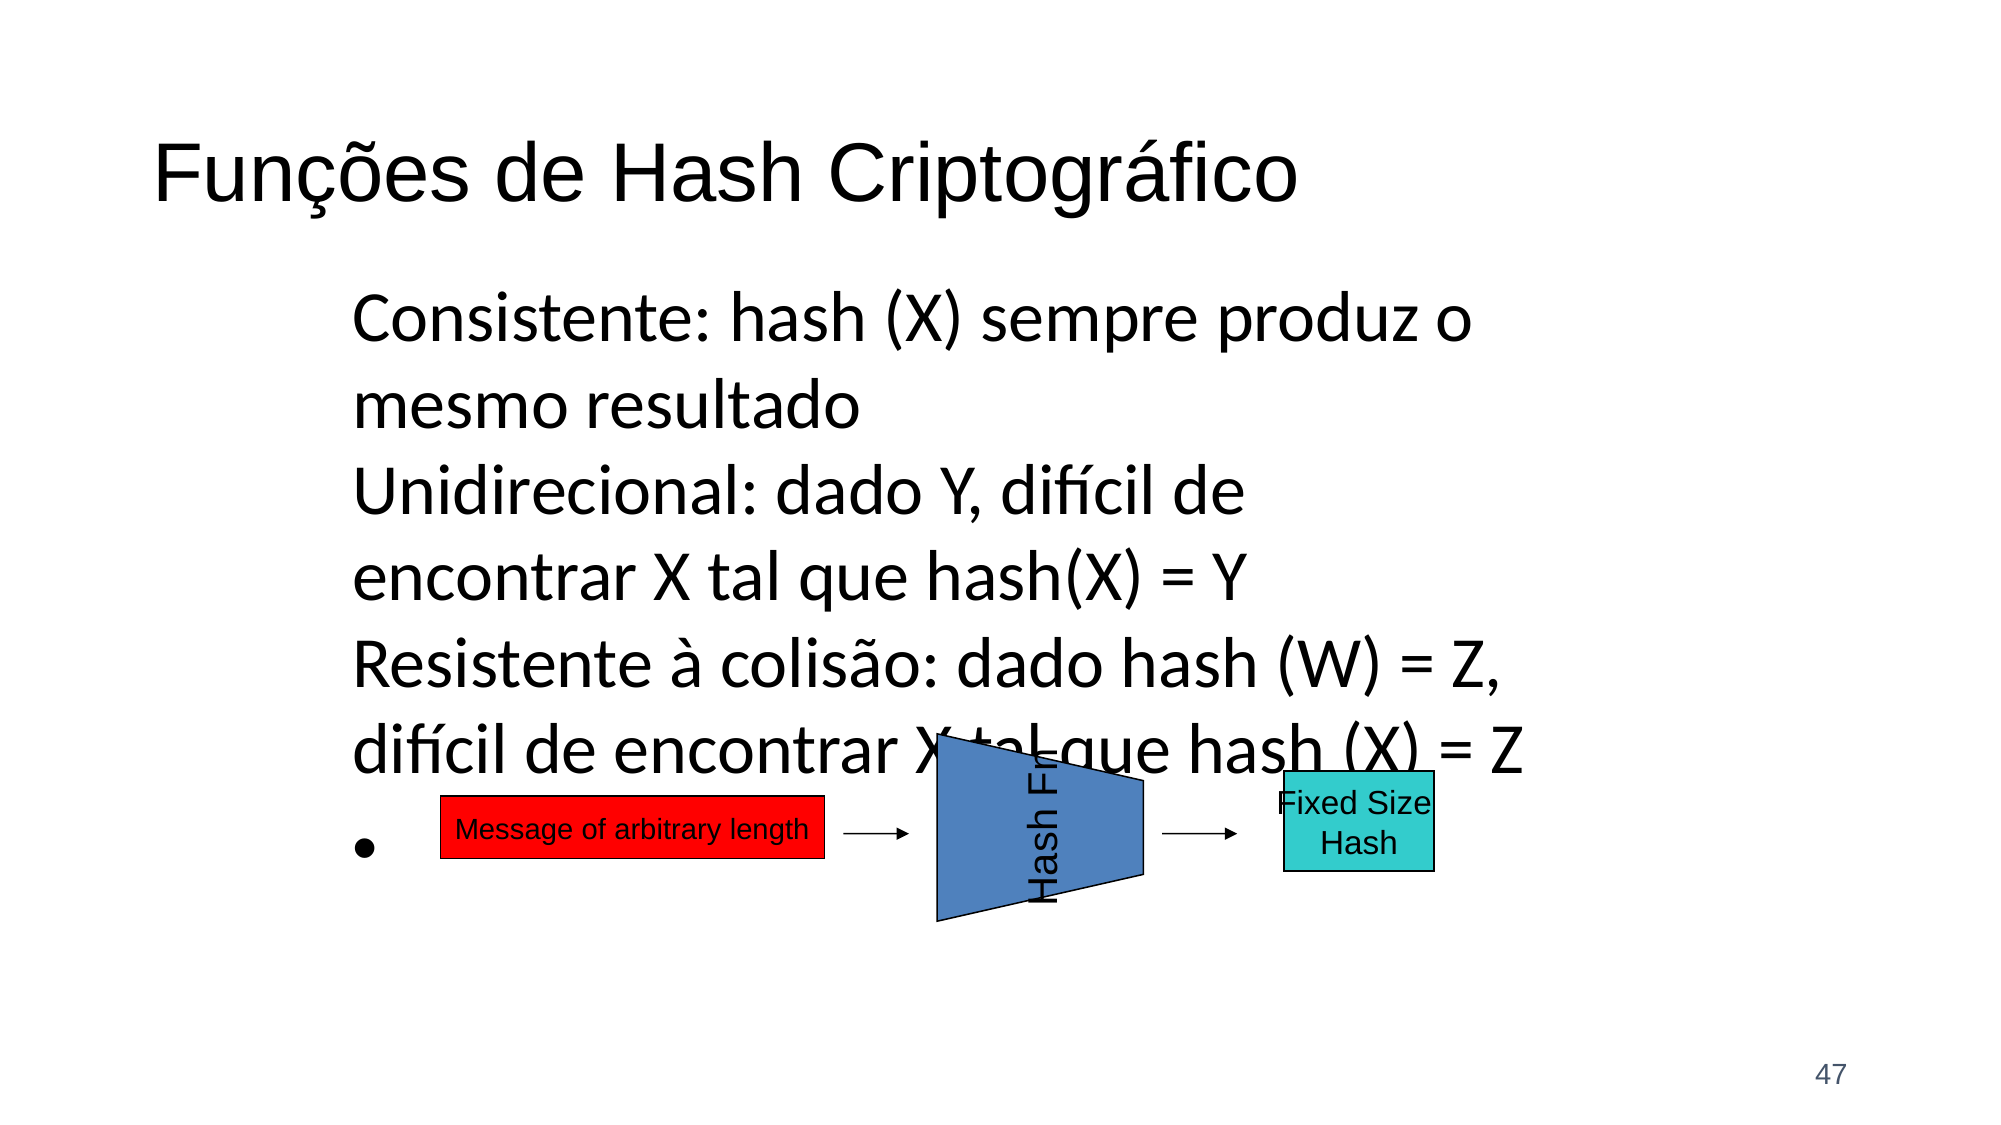

Funções de Hash Criptográfico
Consistente: hash (X) sempre produz o mesmo resultado
Unidirecional: dado Y, difícil de encontrar X tal que hash(X) = Y
Resistente à colisão: dado hash (W) = Z, difícil de encontrar X tal que hash (X) = Z

Hash Fn
Fixed Size
Hash
Message of arbitrary length

47